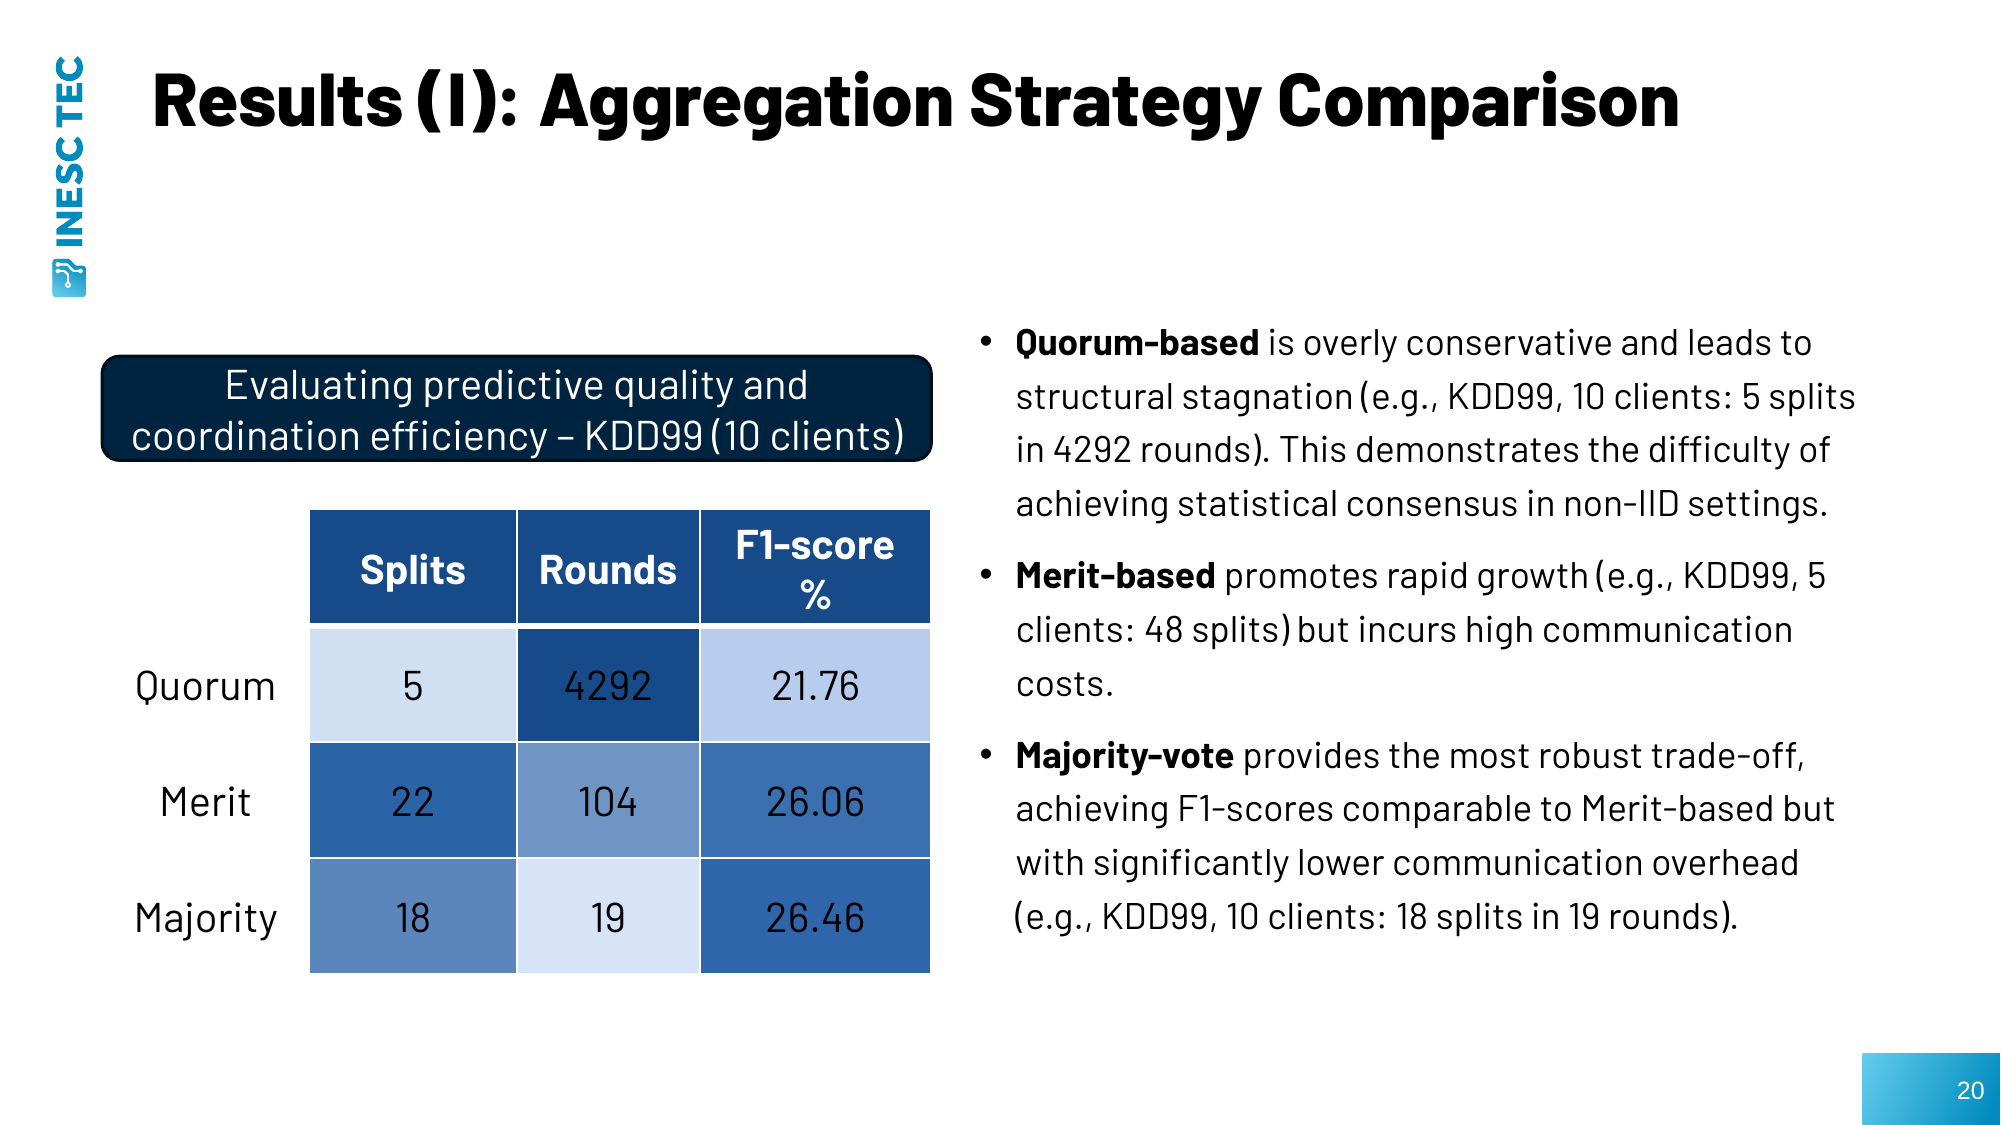

# Results (I): Aggregation Strategy Comparison
Quorum-based is overly conservative and leads to structural stagnation (e.g., KDD99, 10 clients: 5 splits in 4292 rounds). This demonstrates the difficulty of achieving statistical consensus in non-IID settings.
Merit-based promotes rapid growth (e.g., KDD99, 5 clients: 48 splits) but incurs high communication costs.
Majority-vote provides the most robust trade-off, achieving F1-scores comparable to Merit-based but with significantly lower communication overhead (e.g., KDD99, 10 clients: 18 splits in 19 rounds).

Evaluating predictive quality and coordination efficiency – KDD99 (10 clients)
|  | Splits | Rounds | F1-score % |
| --- | --- | --- | --- |
| Quorum | 5 | 4292 | 21.76 |
| Merit | 22 | 104 | 26.06 |
| Majority | 18 | 19 | 26.46 |
20